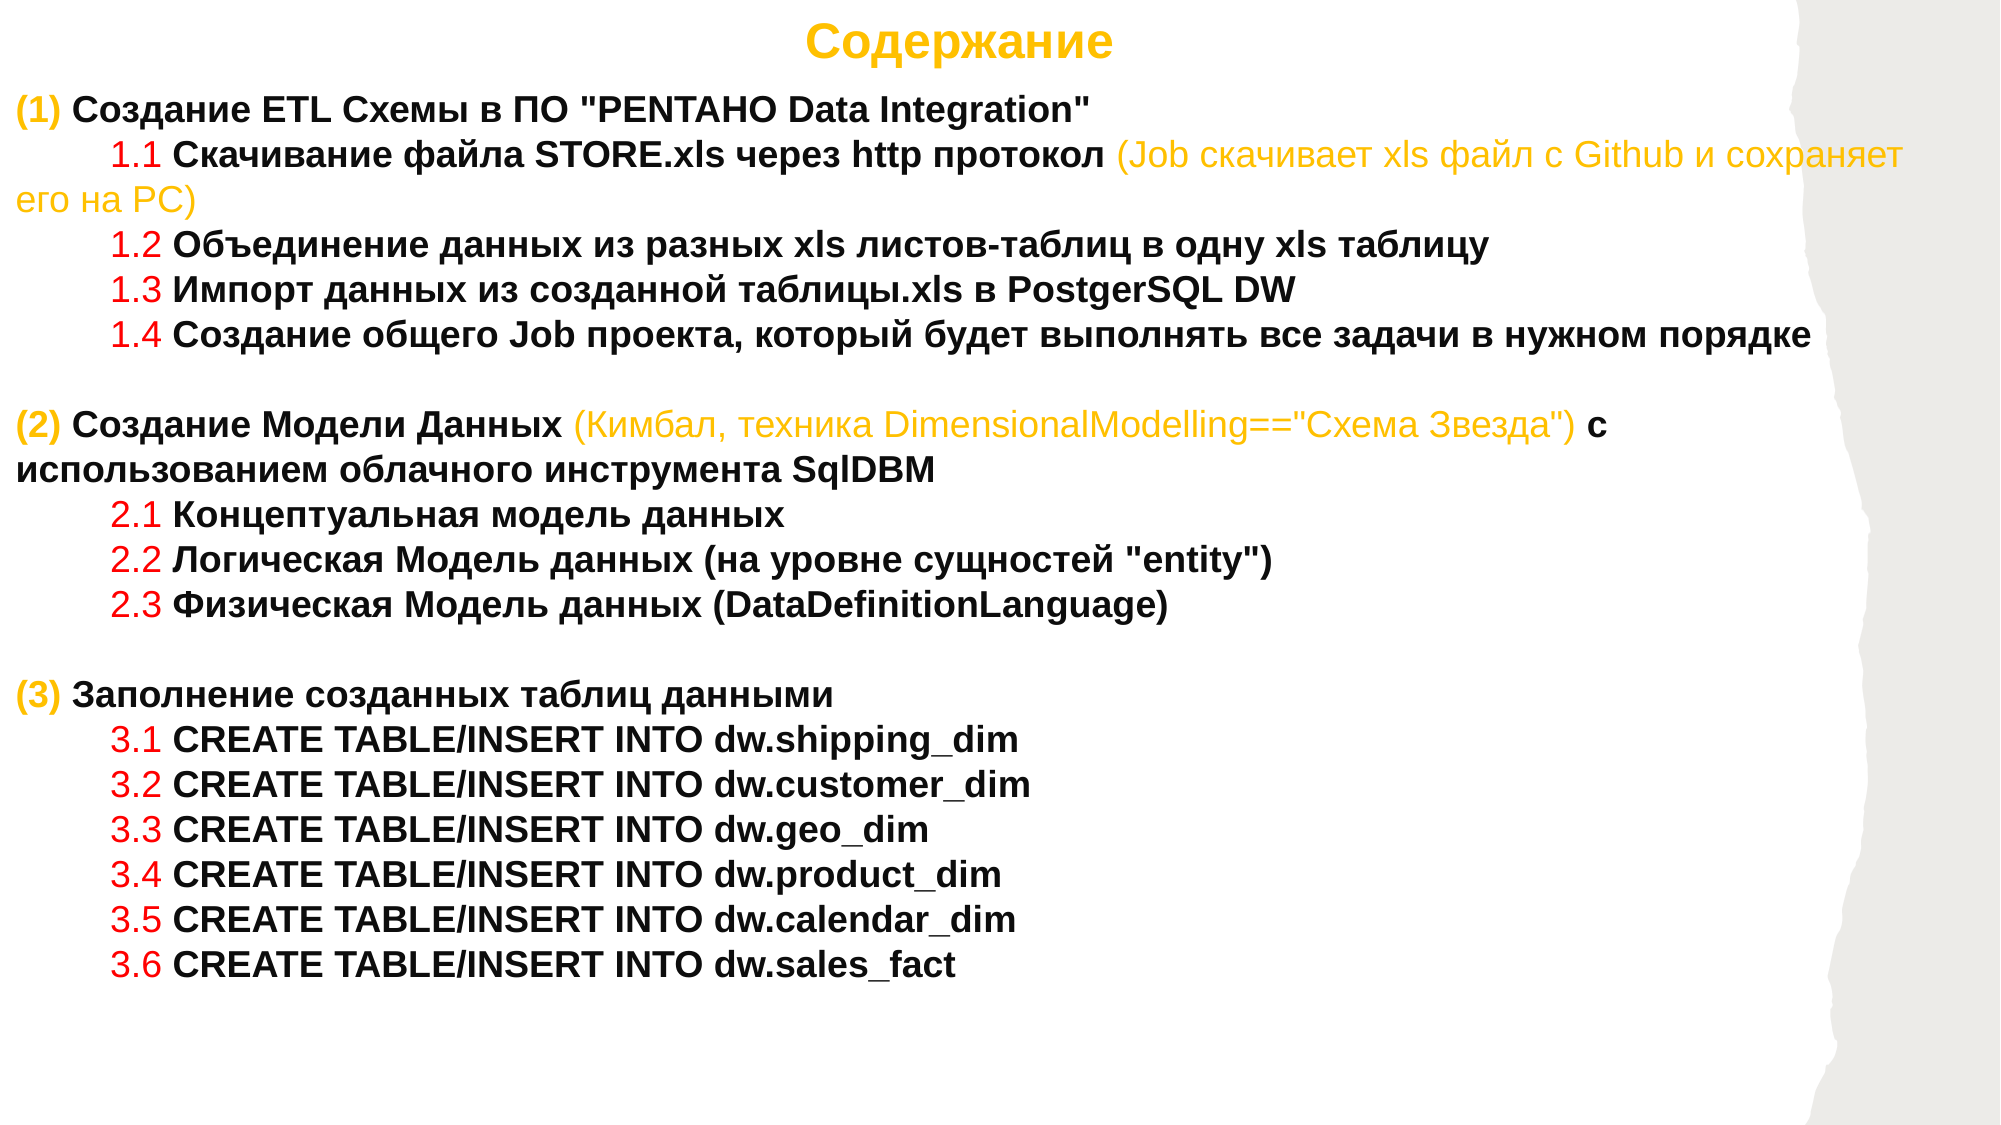

Содержание
(1) Создание ETL Схемы в ПО "PENTAHO Data Integration"
         1.1 Скачивание файла STORE.xls через http протокол (Job скачивает xls файл с Github и сохраняет его на PC)
         1.2 Объединение данных из разных xls листов-таблиц в одну xls таблицу
         1.3 Импорт данных из созданной таблицы.xls в PostgerSQL DW
         1.4 Создание общего Job проекта, который будет выполнять все задачи в нужном порядке

(2) Создание Модели Данных (Кимбал, техника DimensionalModelling=="Схема Звезда") с использованием облачного инструмента SqlDBM
         2.1 Концептуальная модель данных
         2.2 Логическая Модель данных (на уровне сущностей "entity")
         2.3 Физическая Модель данных (DataDefinitionLanguage)

(3) Заполнение созданных таблиц данными
         3.1 CREATE TABLE/INSERT INTO dw.shipping_dim
         3.2 CREATE TABLE/INSERT INTO dw.customer_dim
         3.3 CREATE TABLE/INSERT INTO dw.geo_dim
         3.4 CREATE TABLE/INSERT INTO dw.product_dim
         3.5 CREATE TABLE/INSERT INTO dw.calendar_dim
         3.6 CREATE TABLE/INSERT INTO dw.sales_fact